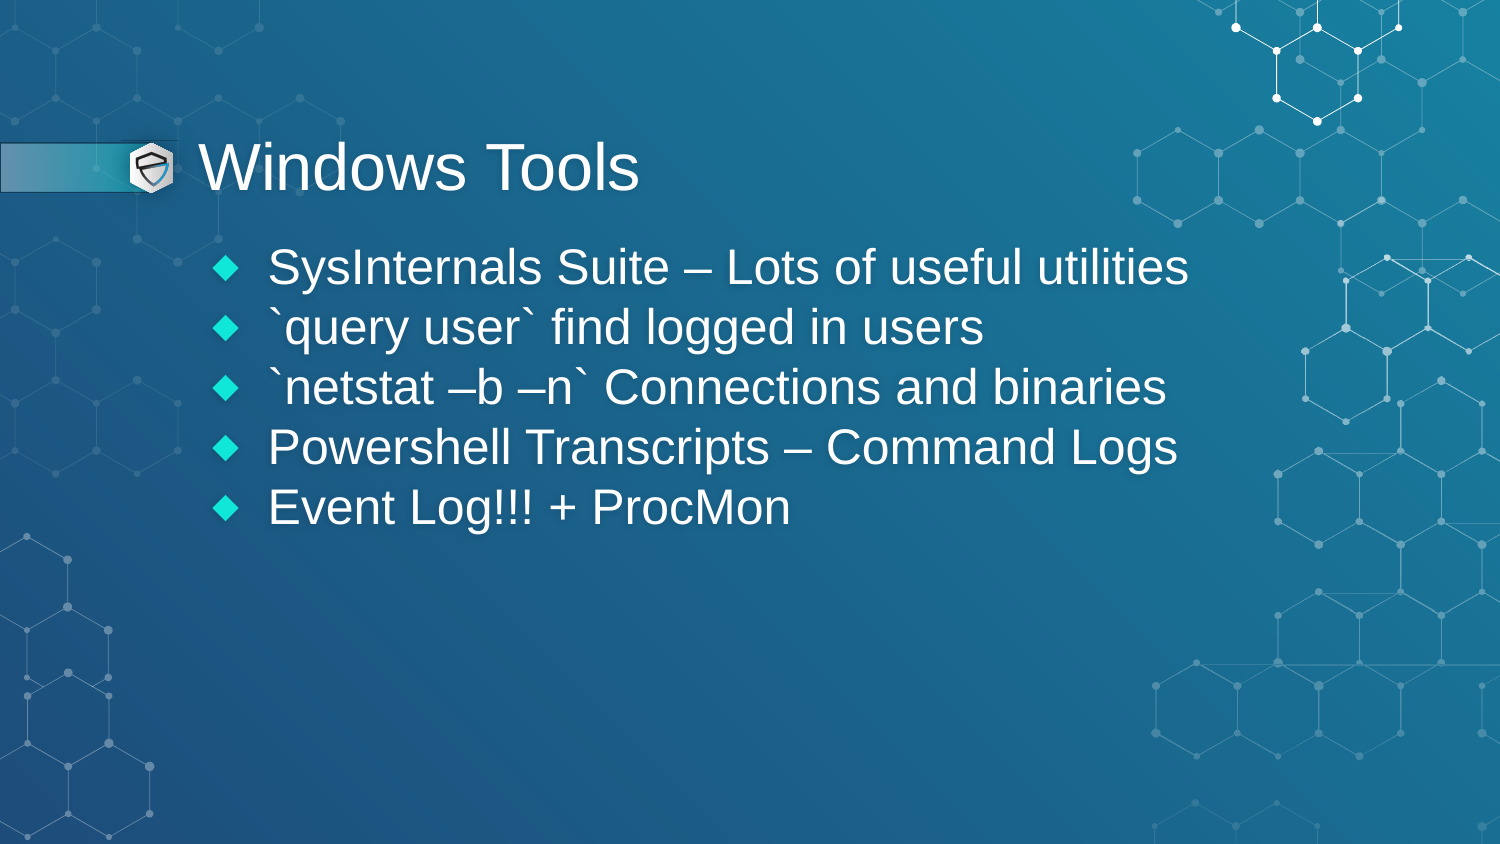

# Windows Tools
SysInternals Suite – Lots of useful utilities
`query user` find logged in users
`netstat –b –n` Connections and binaries
Powershell Transcripts – Command Logs
Event Log!!! + ProcMon